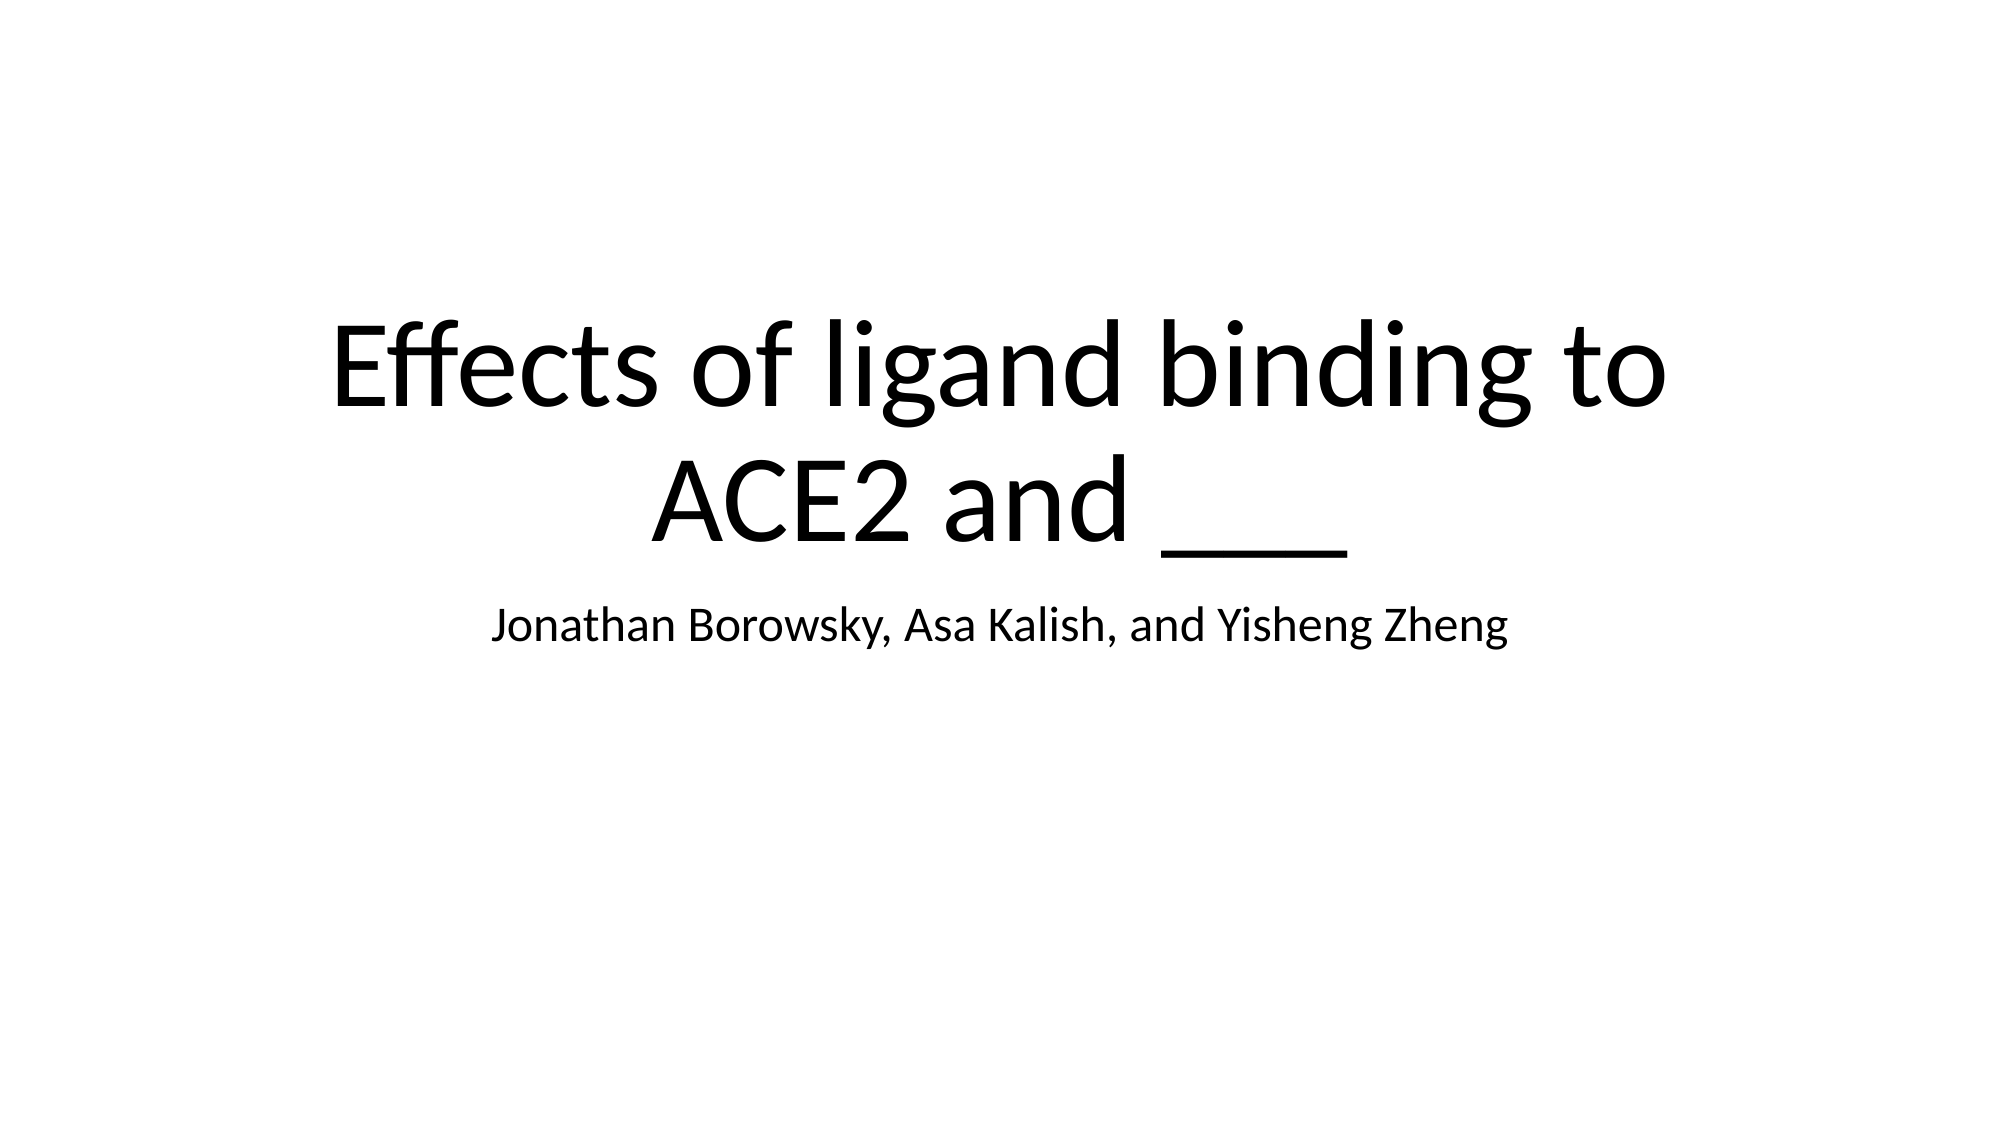

# Effects of ligand binding to ACE2 and ___
Jonathan Borowsky, Asa Kalish, and Yisheng Zheng